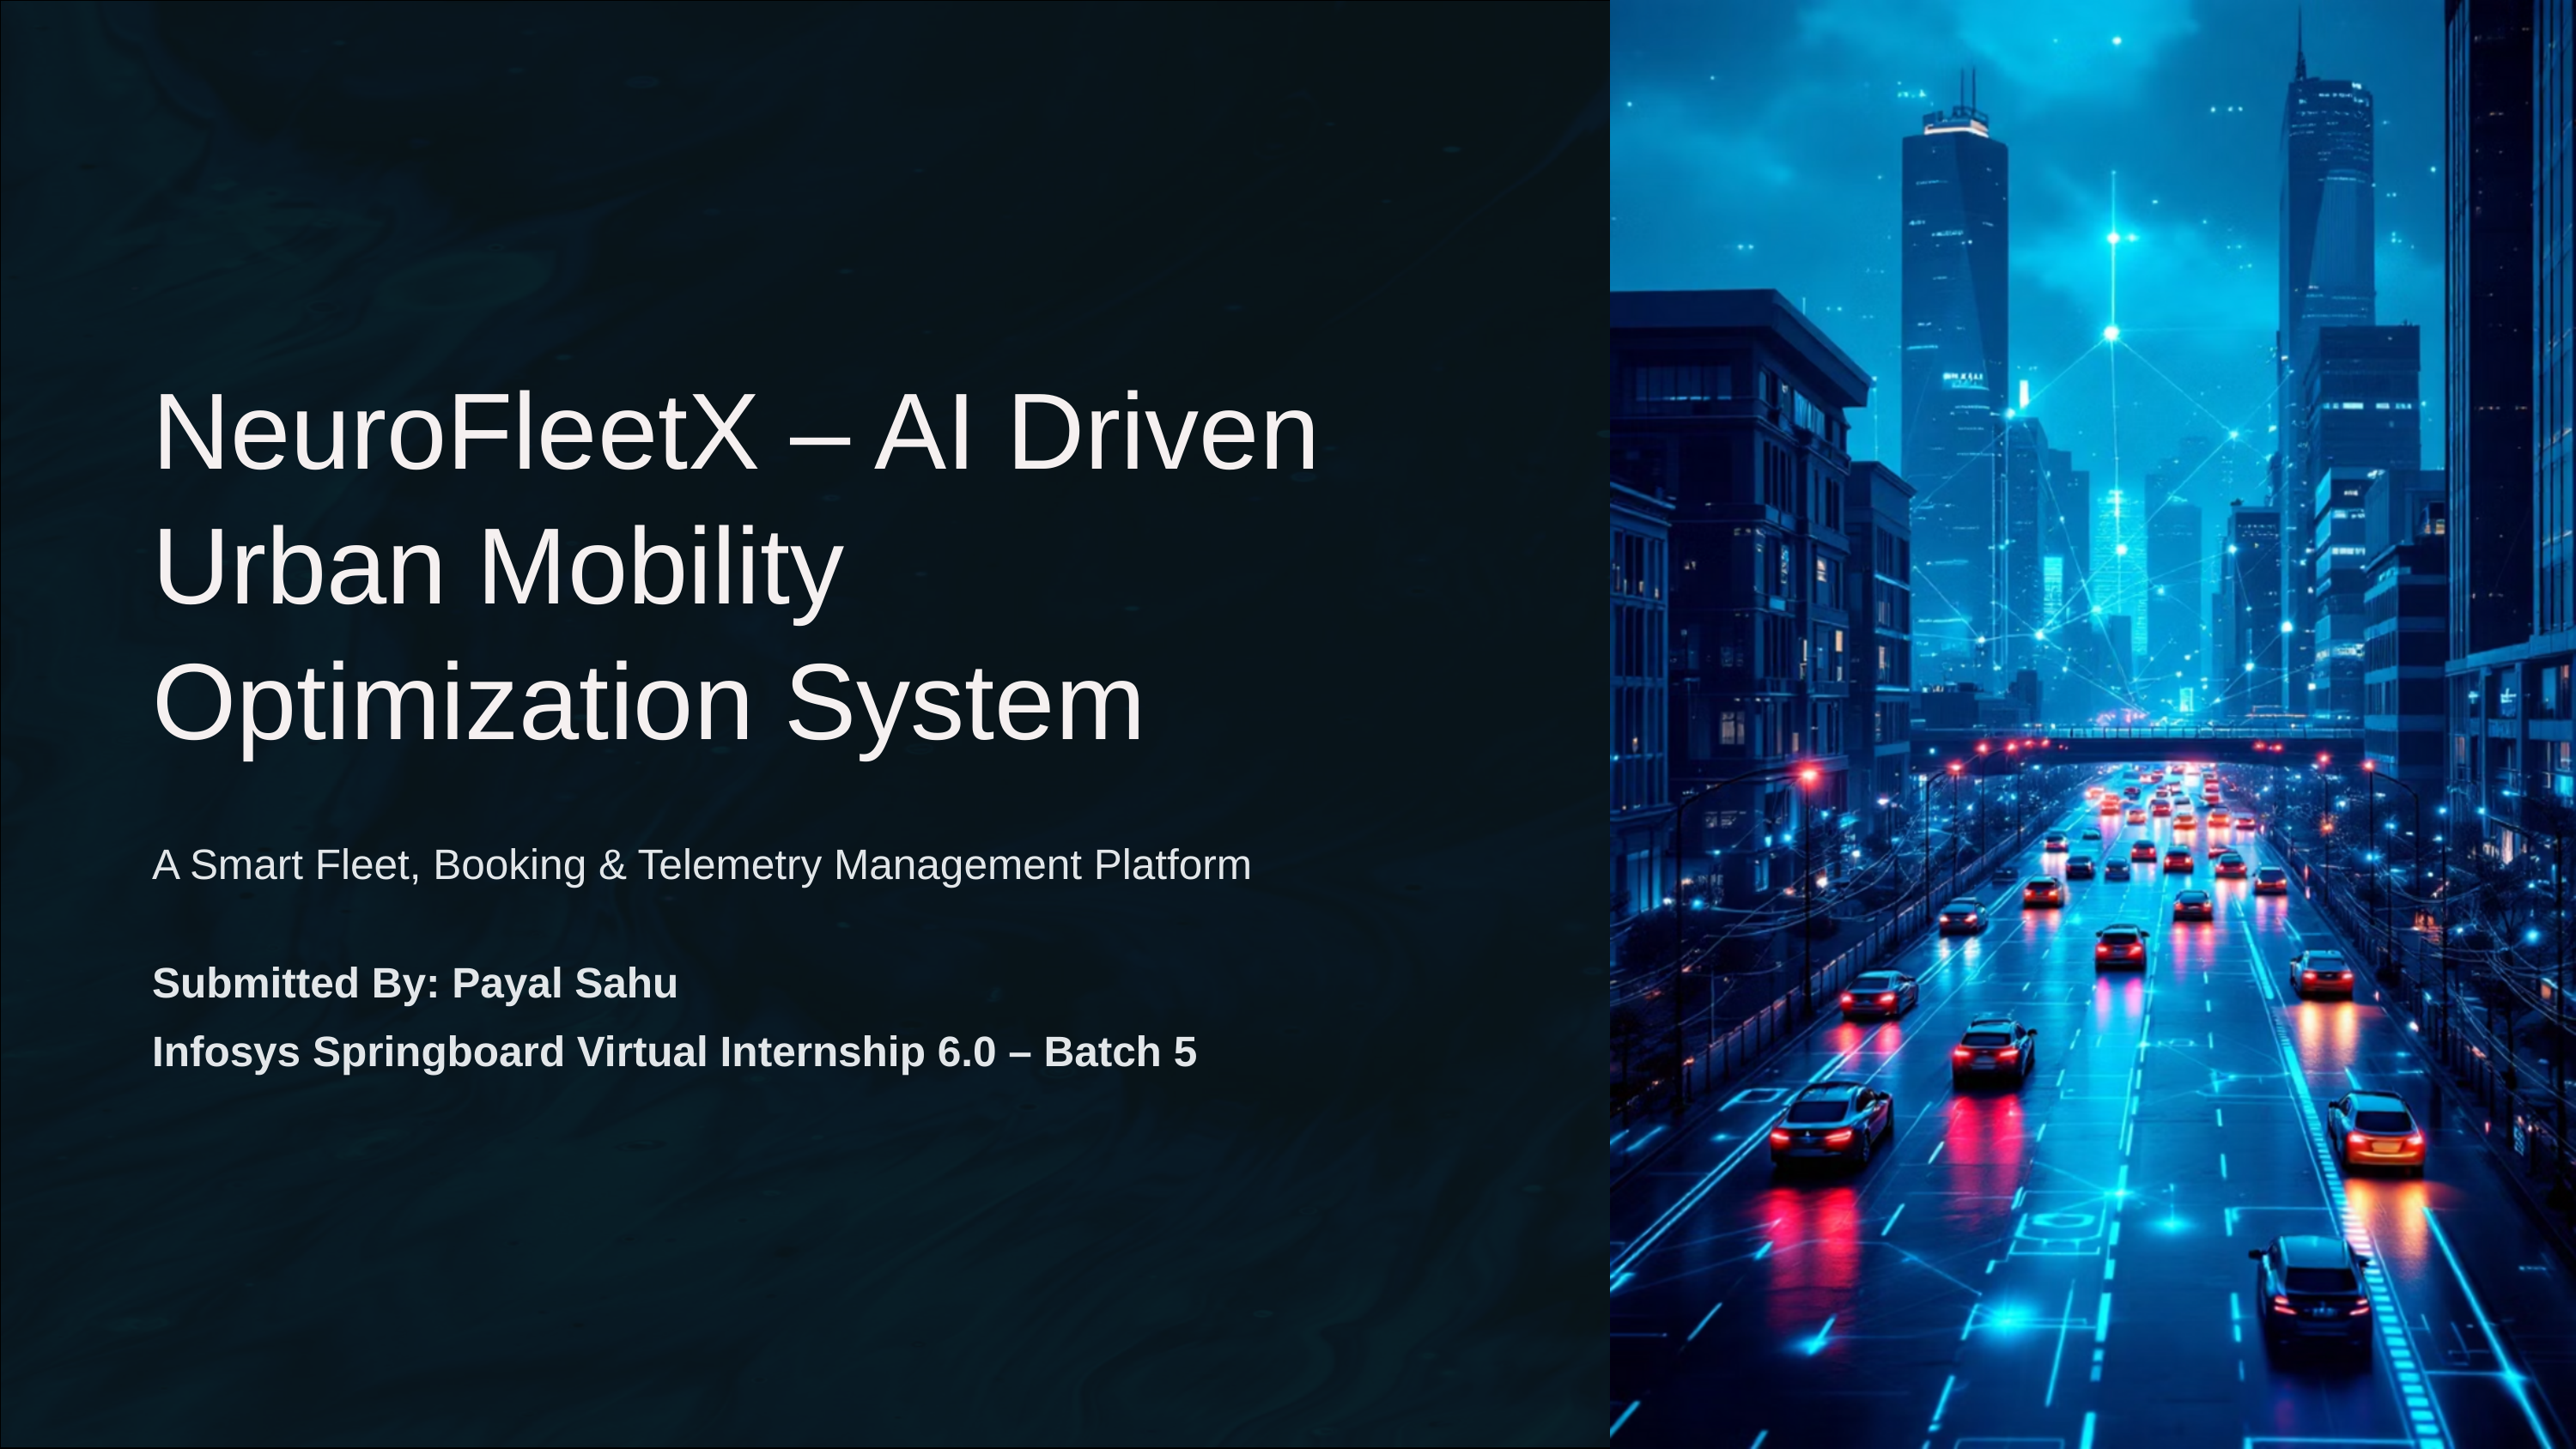

NeuroFleetX – AI Driven Urban Mobility Optimization System
A Smart Fleet, Booking & Telemetry Management Platform
Submitted By: Payal Sahu
Infosys Springboard Virtual Internship 6.0 – Batch 5